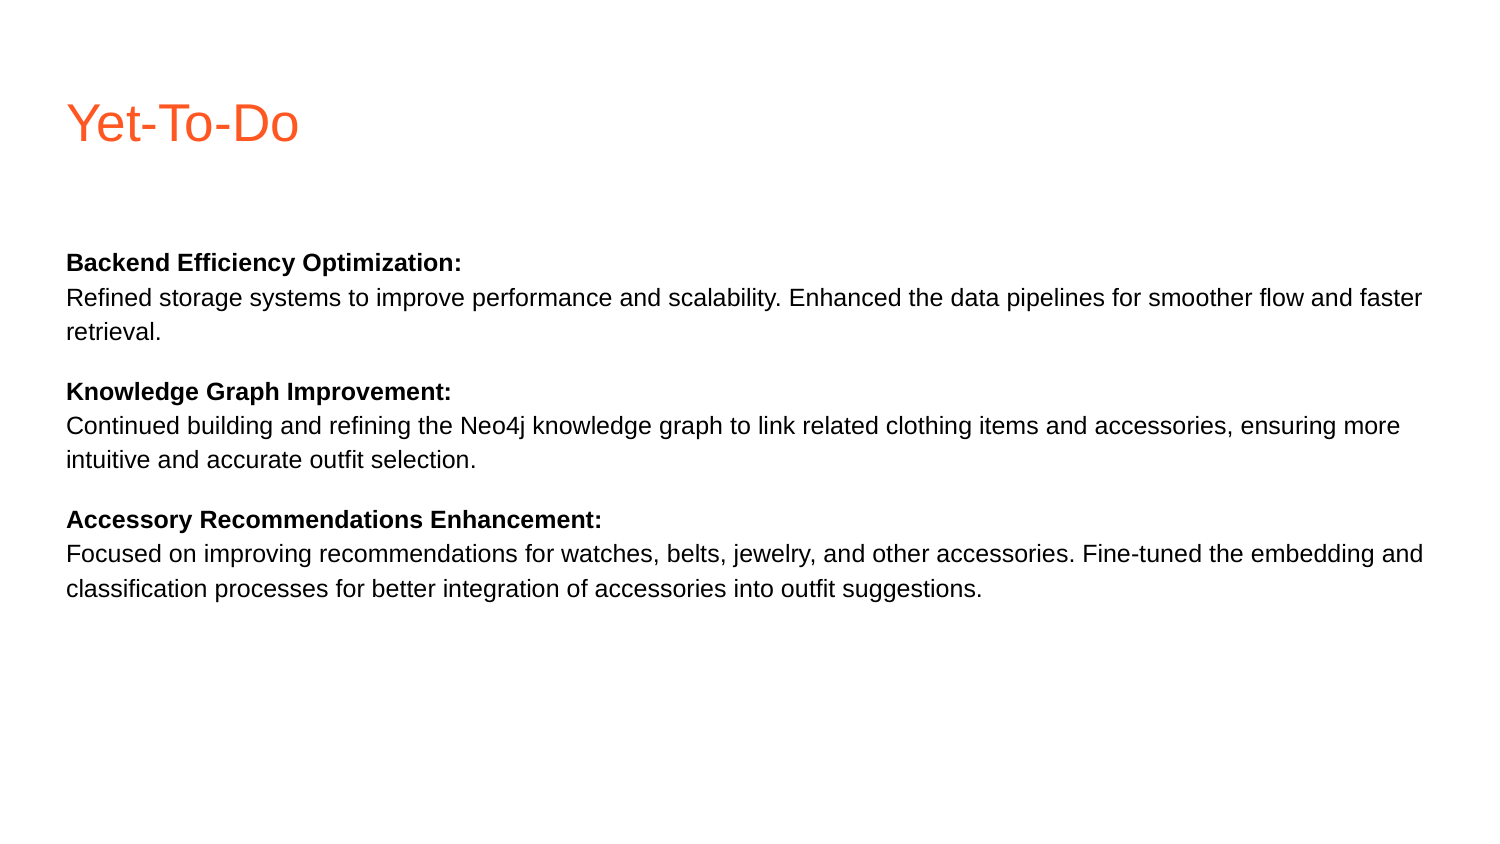

# Yet-To-Do
Backend Efficiency Optimization:
Refined storage systems to improve performance and scalability. Enhanced the data pipelines for smoother flow and faster retrieval.
Knowledge Graph Improvement:
Continued building and refining the Neo4j knowledge graph to link related clothing items and accessories, ensuring more intuitive and accurate outfit selection.
Accessory Recommendations Enhancement:
Focused on improving recommendations for watches, belts, jewelry, and other accessories. Fine-tuned the embedding and classification processes for better integration of accessories into outfit suggestions.